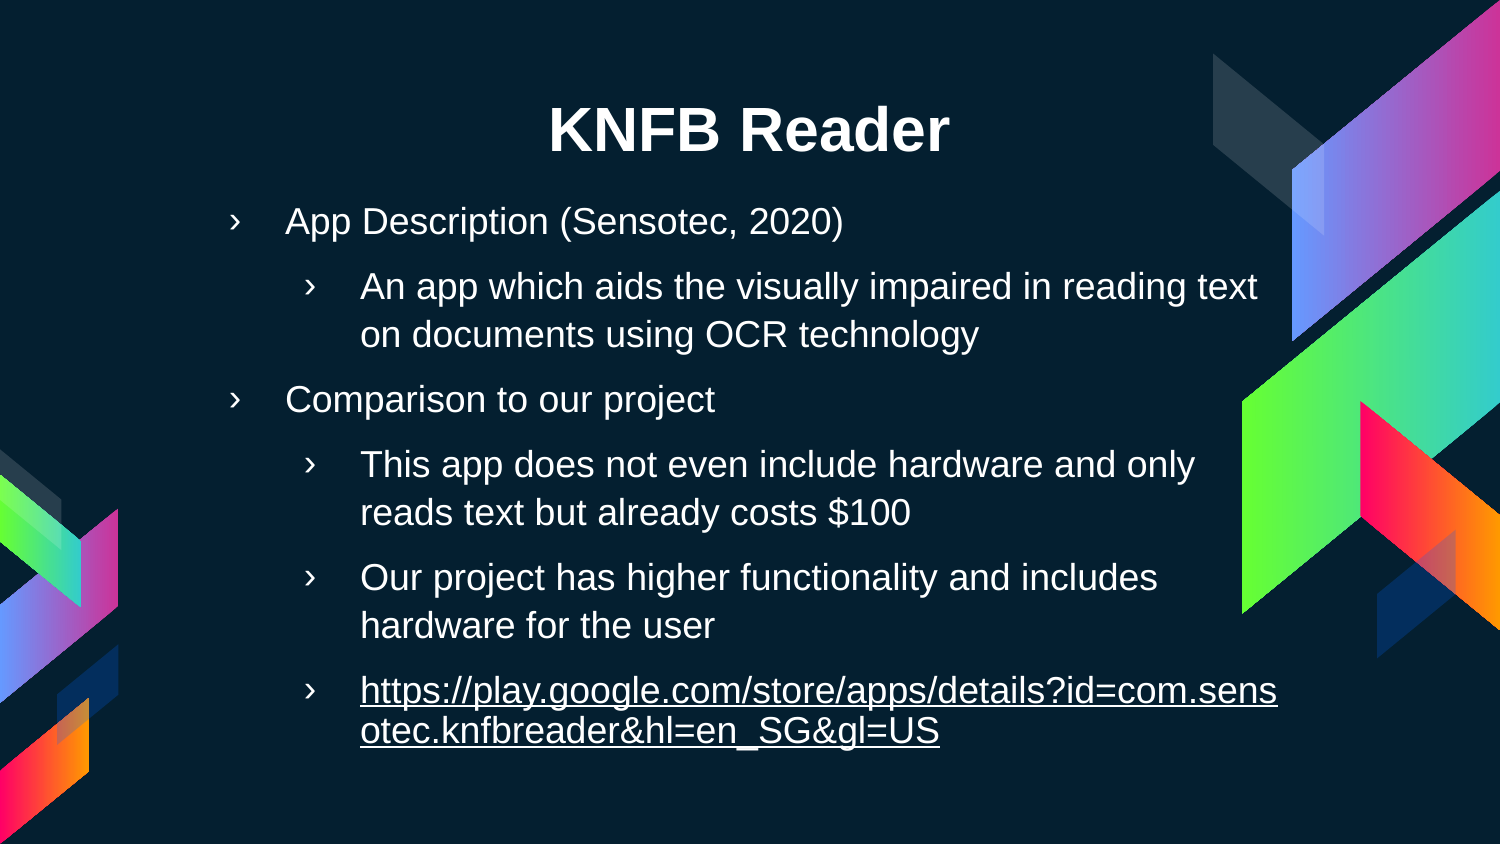

# KNFB Reader
App Description (Sensotec, 2020)
An app which aids the visually impaired in reading text on documents using OCR technology
Comparison to our project
This app does not even include hardware and only reads text but already costs $100
Our project has higher functionality and includes hardware for the user
https://play.google.com/store/apps/details?id=com.sensotec.knfbreader&hl=en_SG&gl=US